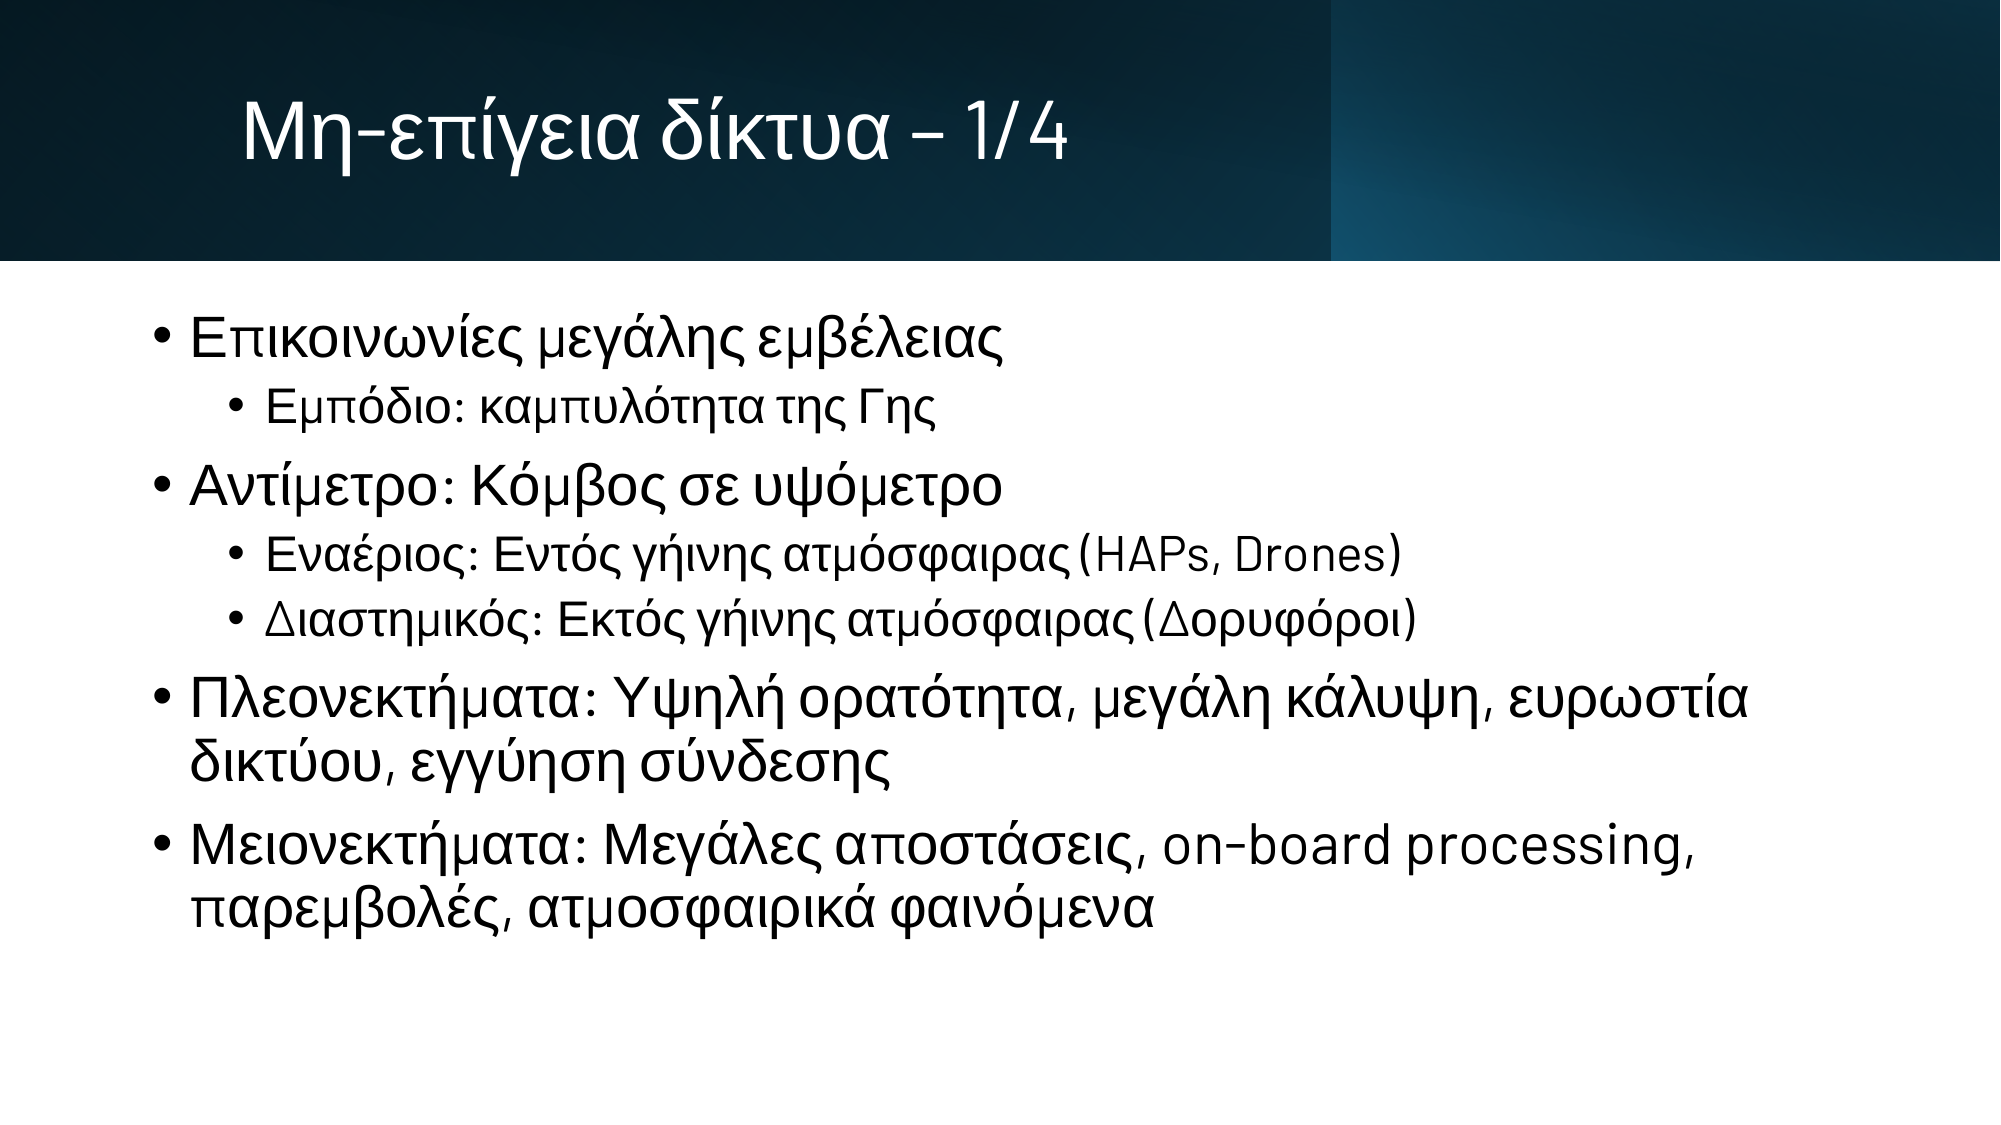

# Μη-επίγεια δίκτυα – 1/4
Επικοινωνίες μεγάλης εμβέλειας
Εμπόδιο: καμπυλότητα της Γης
Αντίμετρο: Κόμβος σε υψόμετρο
Εναέριος: Εντός γήινης ατμόσφαιρας (HAPs, Drones)
Διαστημικός: Εκτός γήινης ατμόσφαιρας (Δορυφόροι)
Πλεονεκτήματα: Υψηλή ορατότητα, μεγάλη κάλυψη, ευρωστία δικτύου, εγγύηση σύνδεσης
Μειονεκτήματα: Μεγάλες αποστάσεις, on-board processing, παρεμβολές, ατμοσφαιρικά φαινόμενα